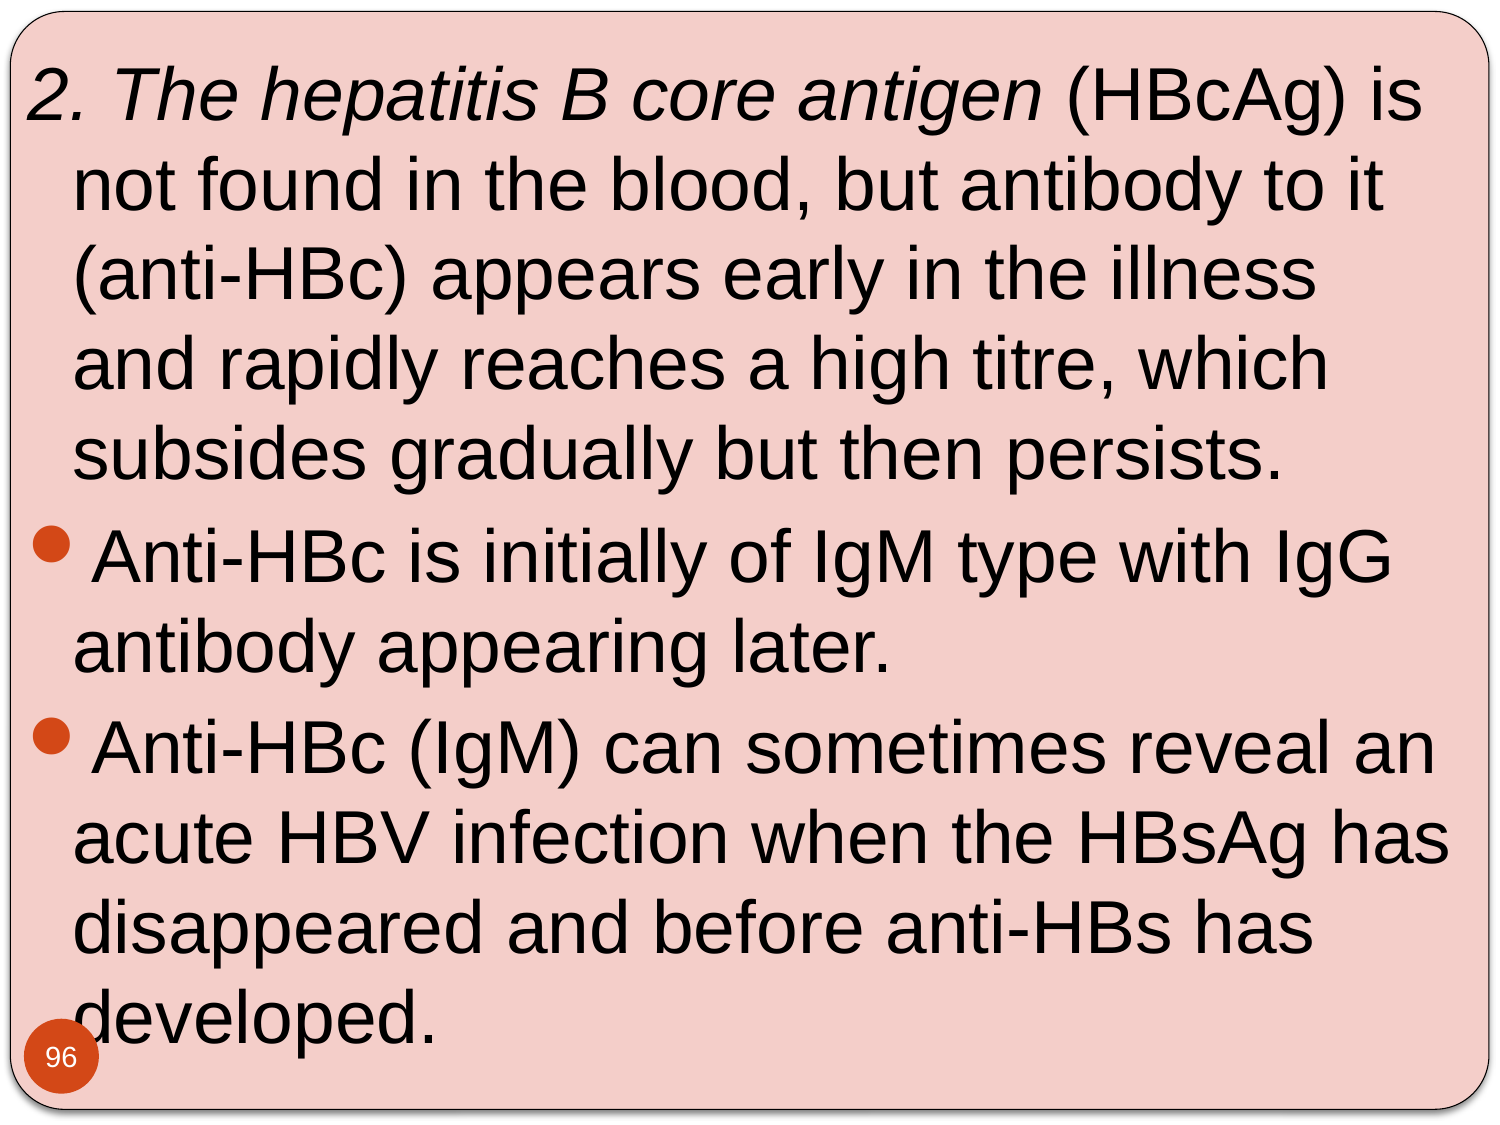

2. The hepatitis B core antigen (HBcAg) is not found in the blood, but antibody to it (anti-HBc) appears early in the illness and rapidly reaches a high titre, which subsides gradually but then persists.
Anti-HBc is initially of IgM type with IgG antibody appearing later.
Anti-HBc (IgM) can sometimes reveal an acute HBV infection when the HBsAg has disappeared and before anti-HBs has developed.

96